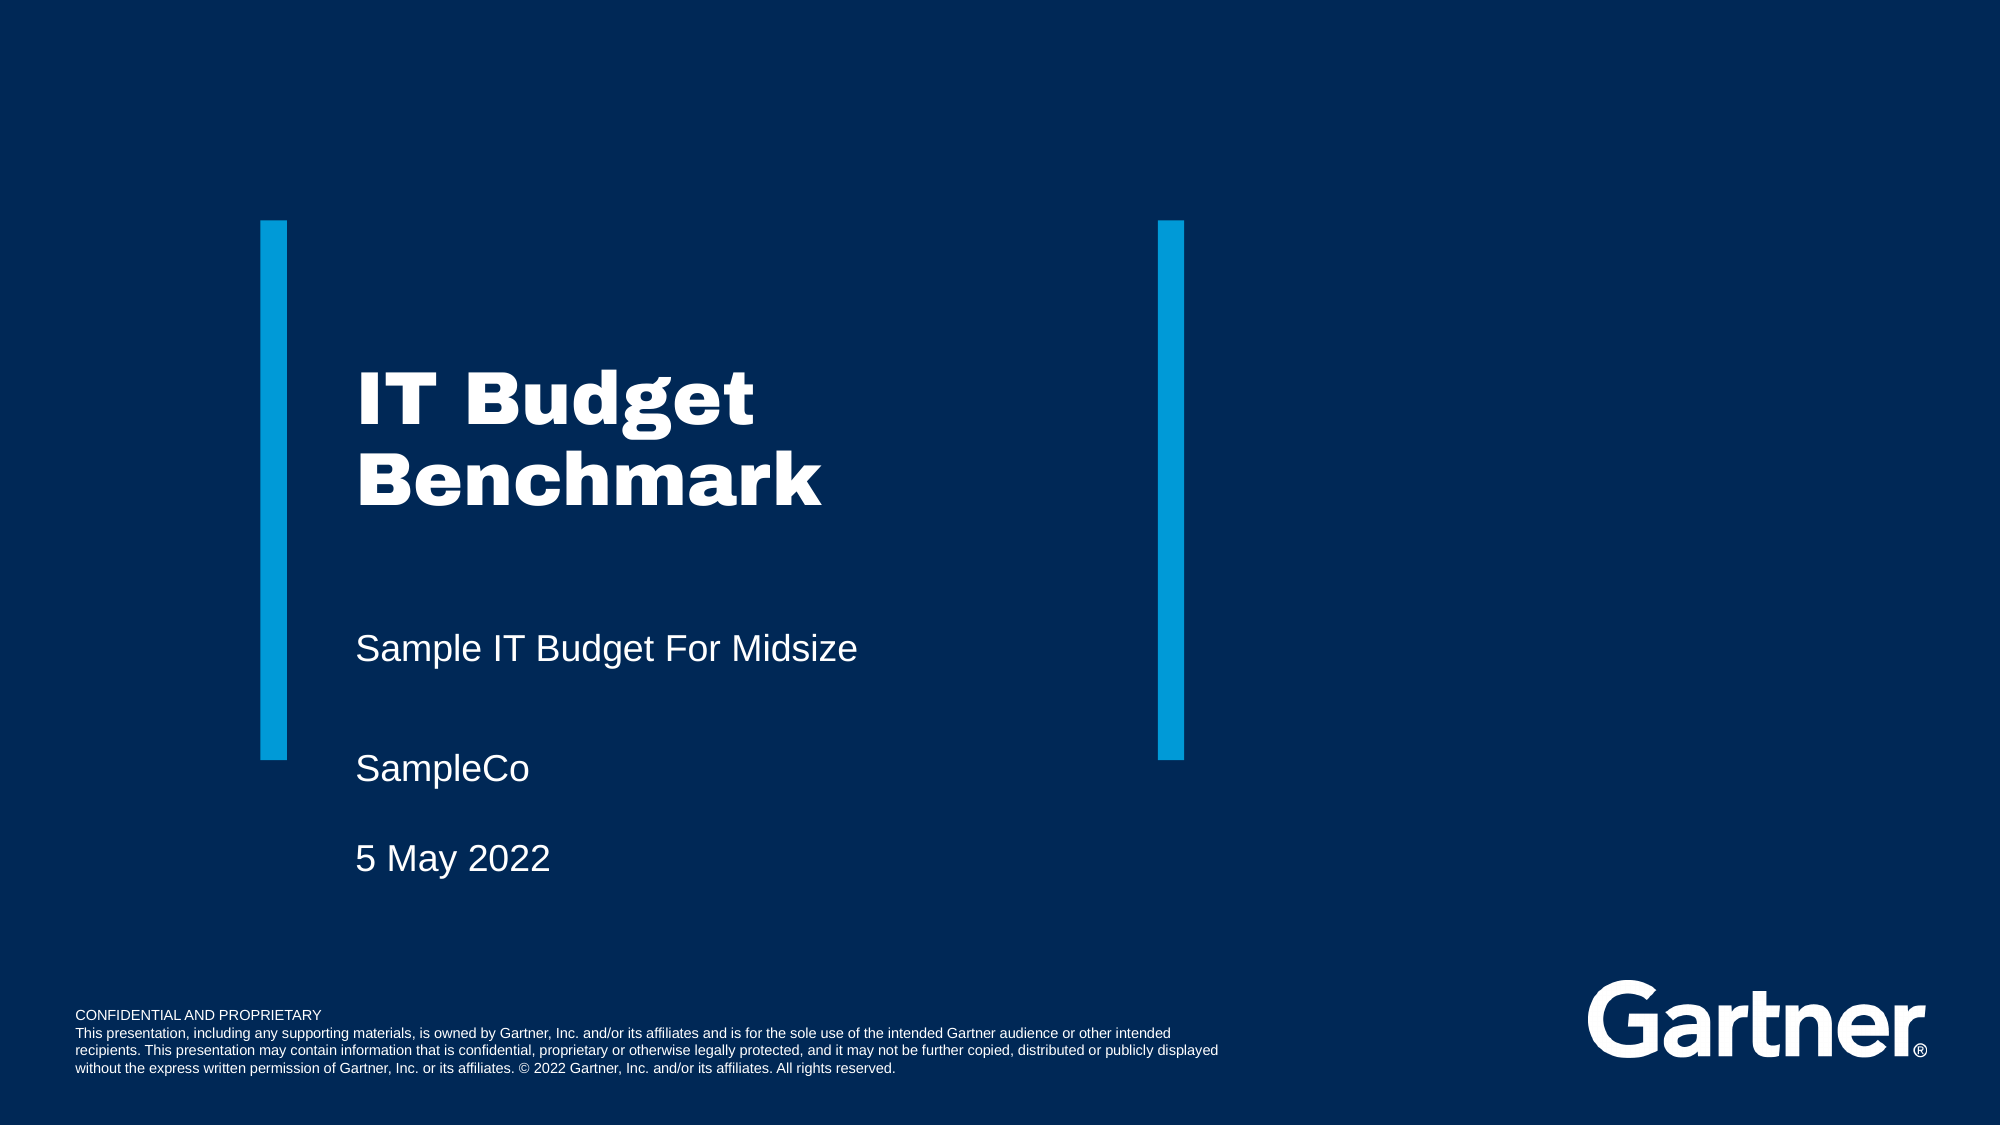

# IT Budget Benchmark
Sample IT Budget For Midsize

SampleCo
5 May 2022